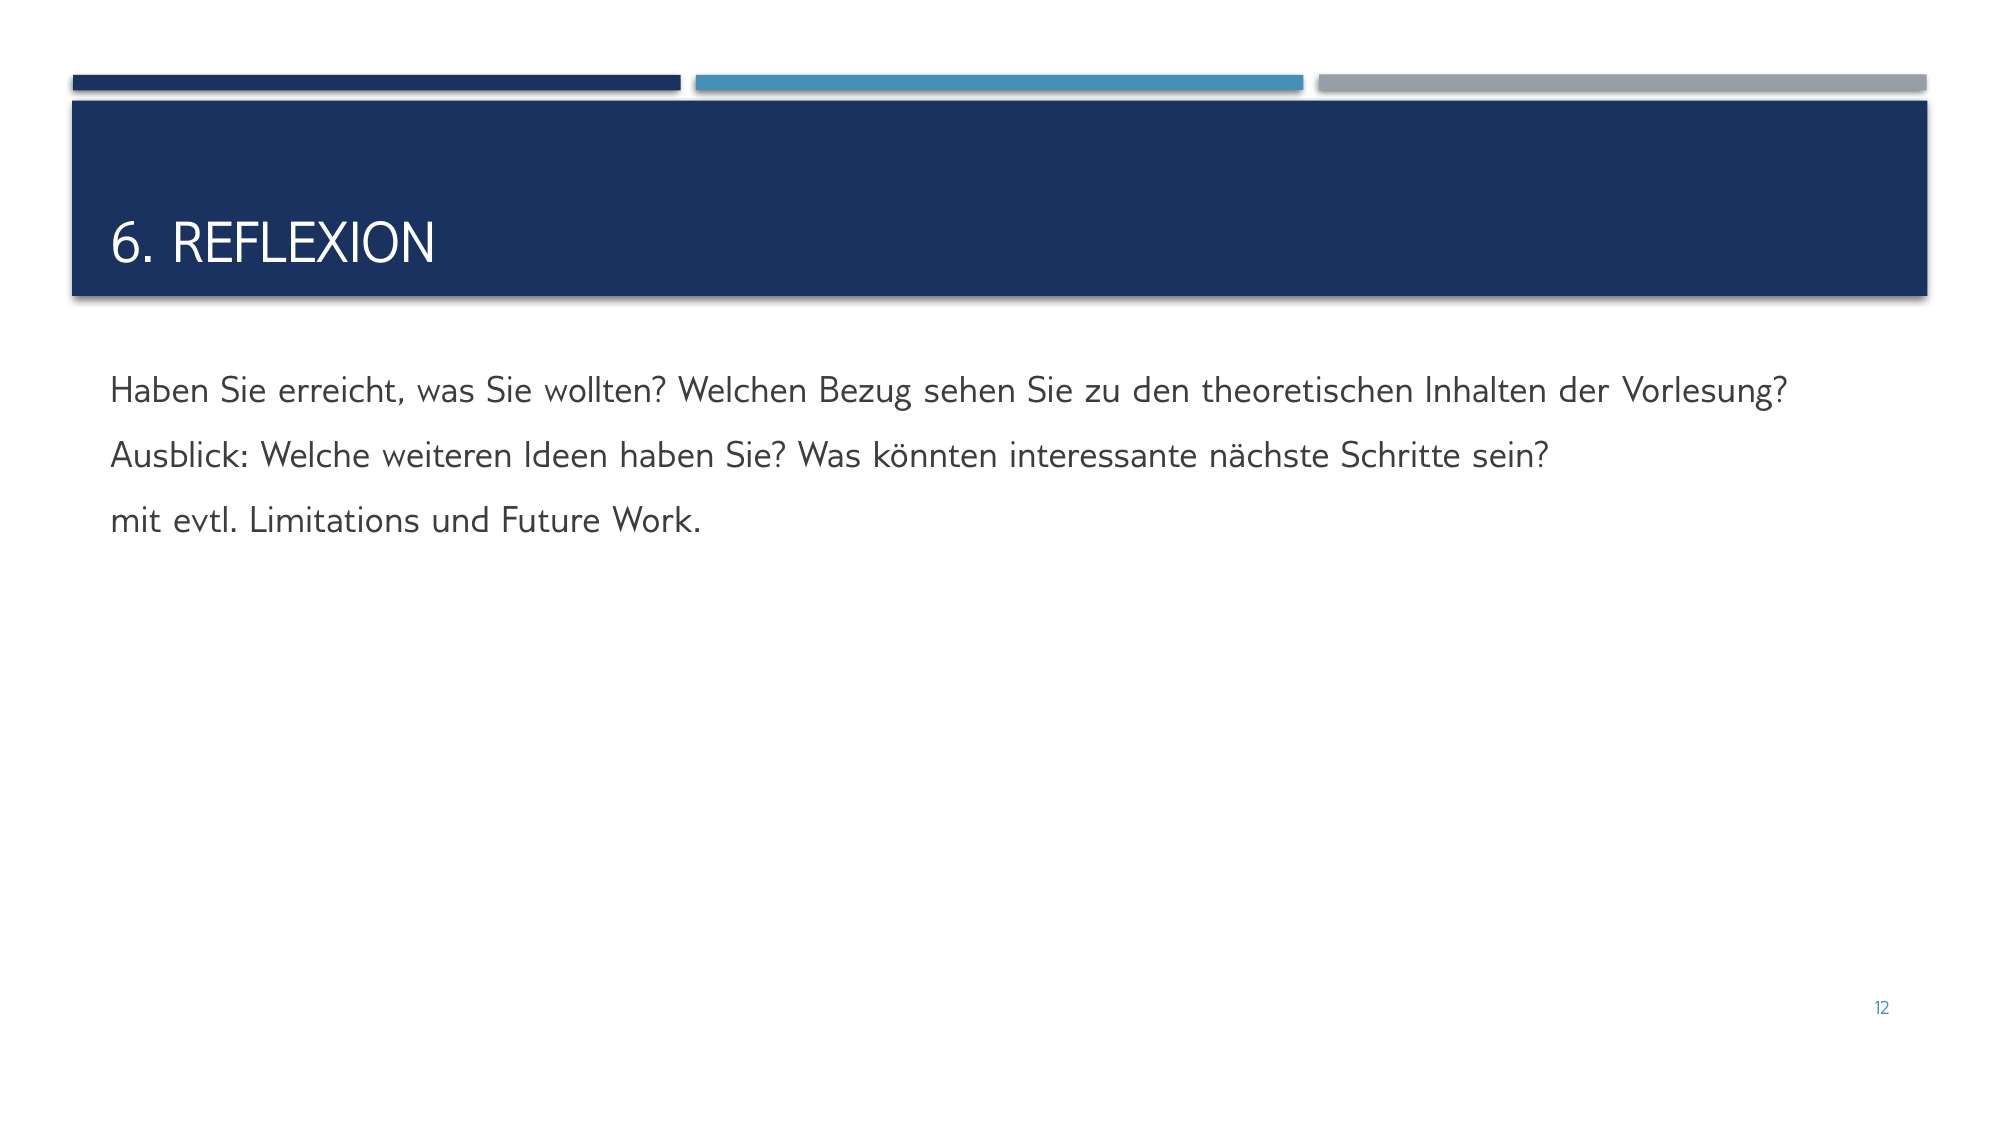

# 6. Reflexion
Haben Sie erreicht, was Sie wollten? Welchen Bezug sehen Sie zu den theoretischen Inhalten der Vorlesung?
Ausblick: Welche weiteren Ideen haben Sie? Was könnten interessante nächste Schritte sein?
mit evtl. Limitations und Future Work.

12